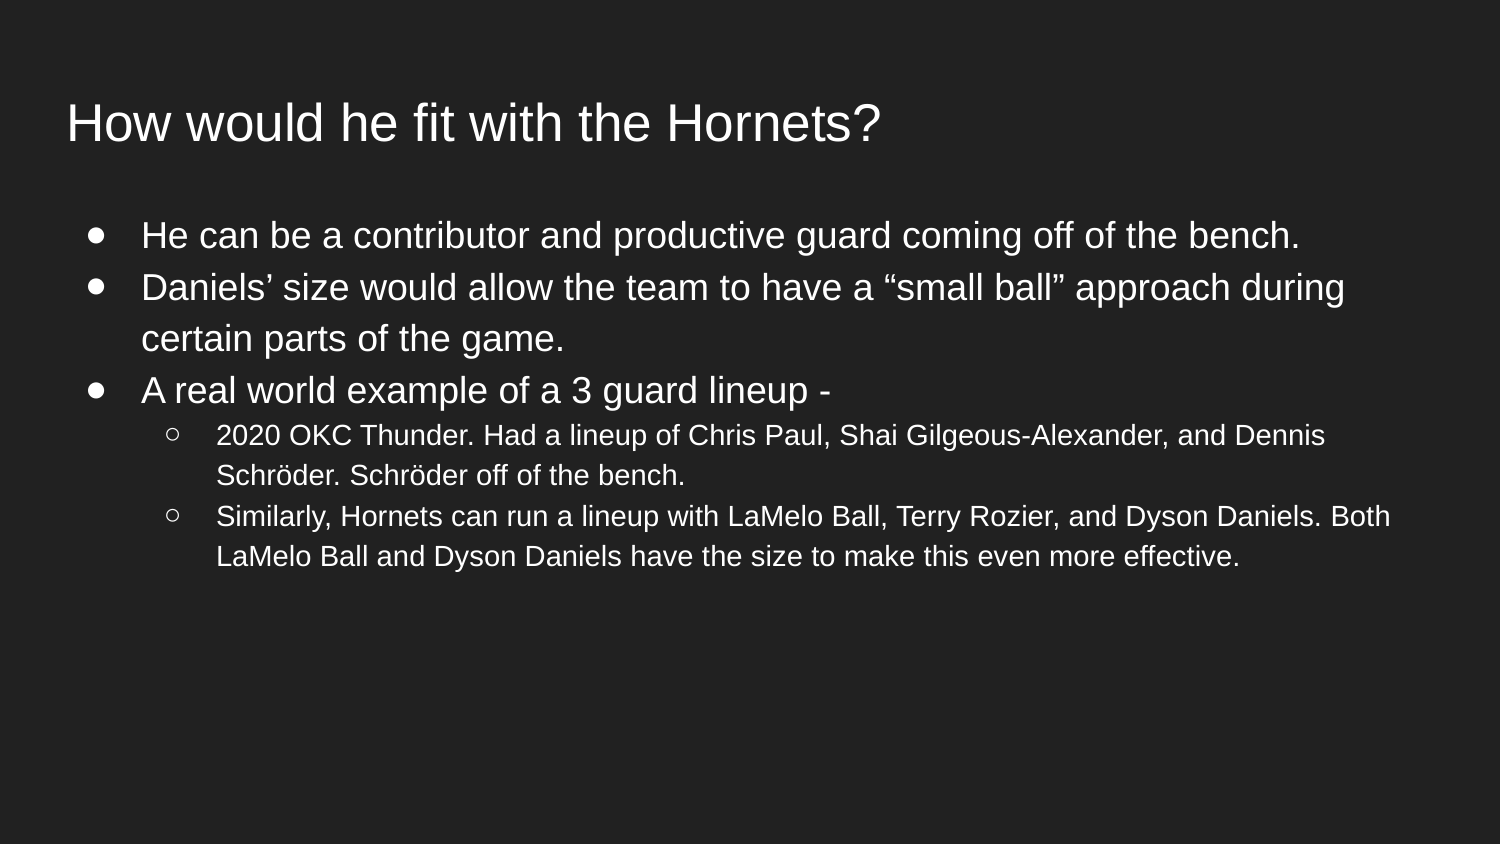

# How would he fit with the Hornets?
He can be a contributor and productive guard coming off of the bench.
Daniels’ size would allow the team to have a “small ball” approach during certain parts of the game.
A real world example of a 3 guard lineup -
2020 OKC Thunder. Had a lineup of Chris Paul, Shai Gilgeous-Alexander, and Dennis Schröder. Schröder off of the bench.
Similarly, Hornets can run a lineup with LaMelo Ball, Terry Rozier, and Dyson Daniels. Both LaMelo Ball and Dyson Daniels have the size to make this even more effective.